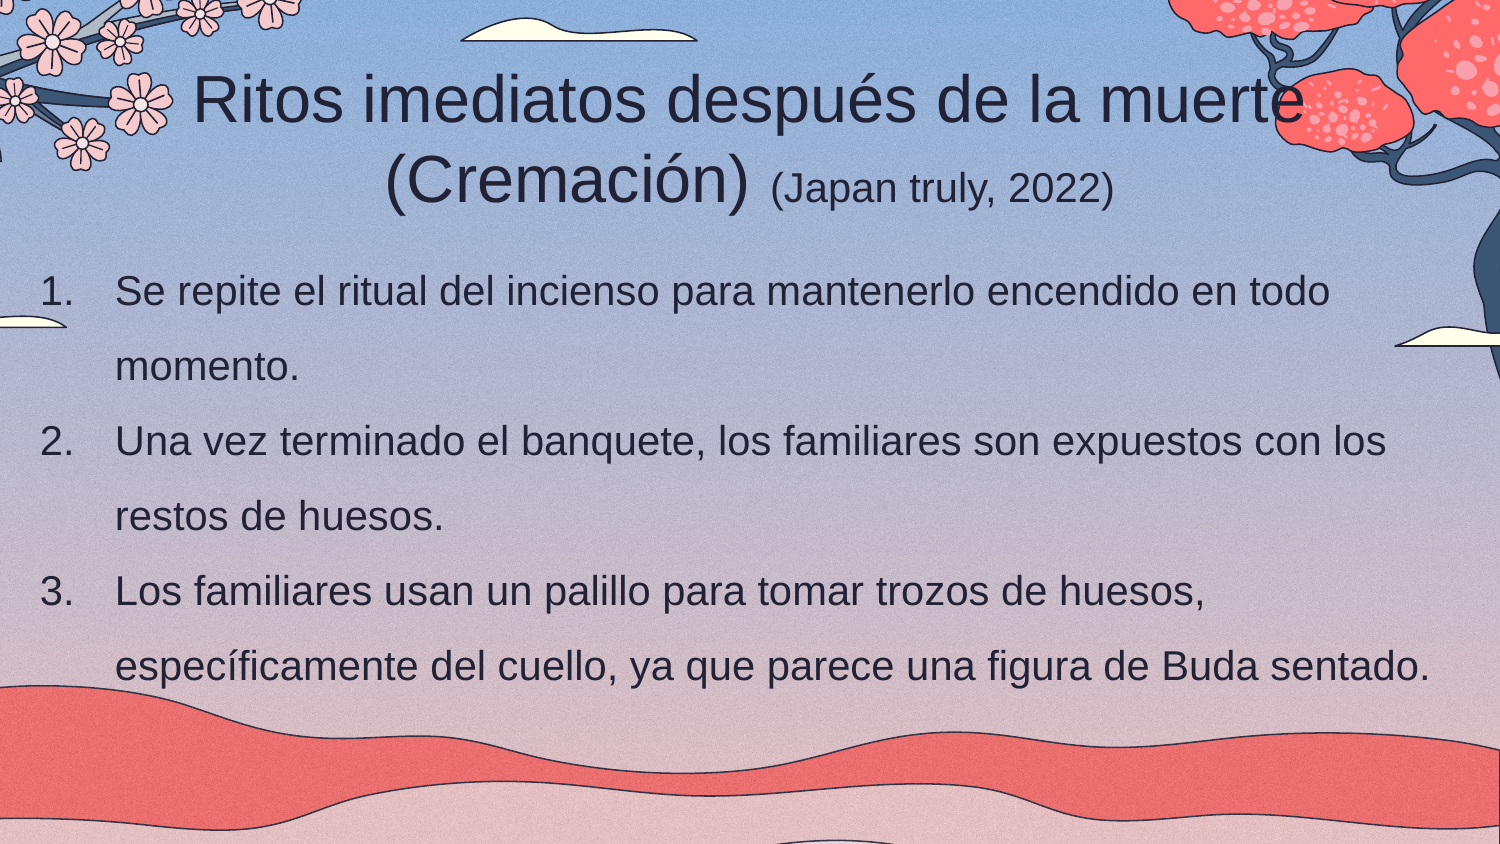

# Ritos imediatos después de la muerte (Cremación) (Japan truly, 2022)
Se repite el ritual del incienso para mantenerlo encendido en todo momento.
Una vez terminado el banquete, los familiares son expuestos con los restos de huesos.
Los familiares usan un palillo para tomar trozos de huesos, específicamente del cuello, ya que parece una figura de Buda sentado.